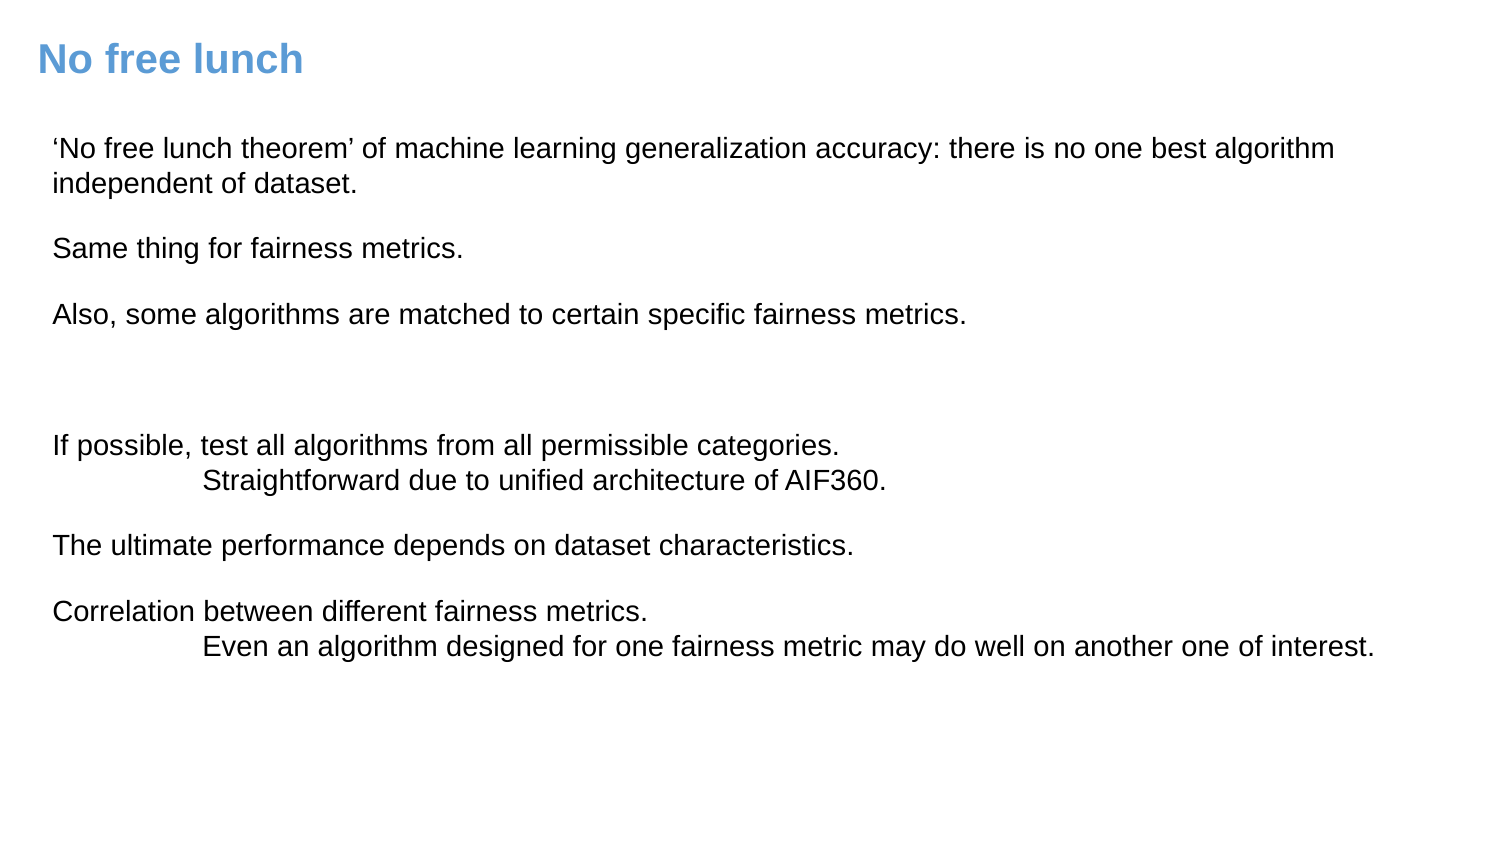

No free lunch
‘No free lunch theorem’ of machine learning generalization accuracy: there is no one best algorithm independent of dataset.
Same thing for fairness metrics.
Also, some algorithms are matched to certain specific fairness metrics.

If possible, test all algorithms from all permissible categories.
	Straightforward due to unified architecture of AIF360.
The ultimate performance depends on dataset characteristics.
Correlation between different fairness metrics.
	Even an algorithm designed for one fairness metric may do well on another one of interest.